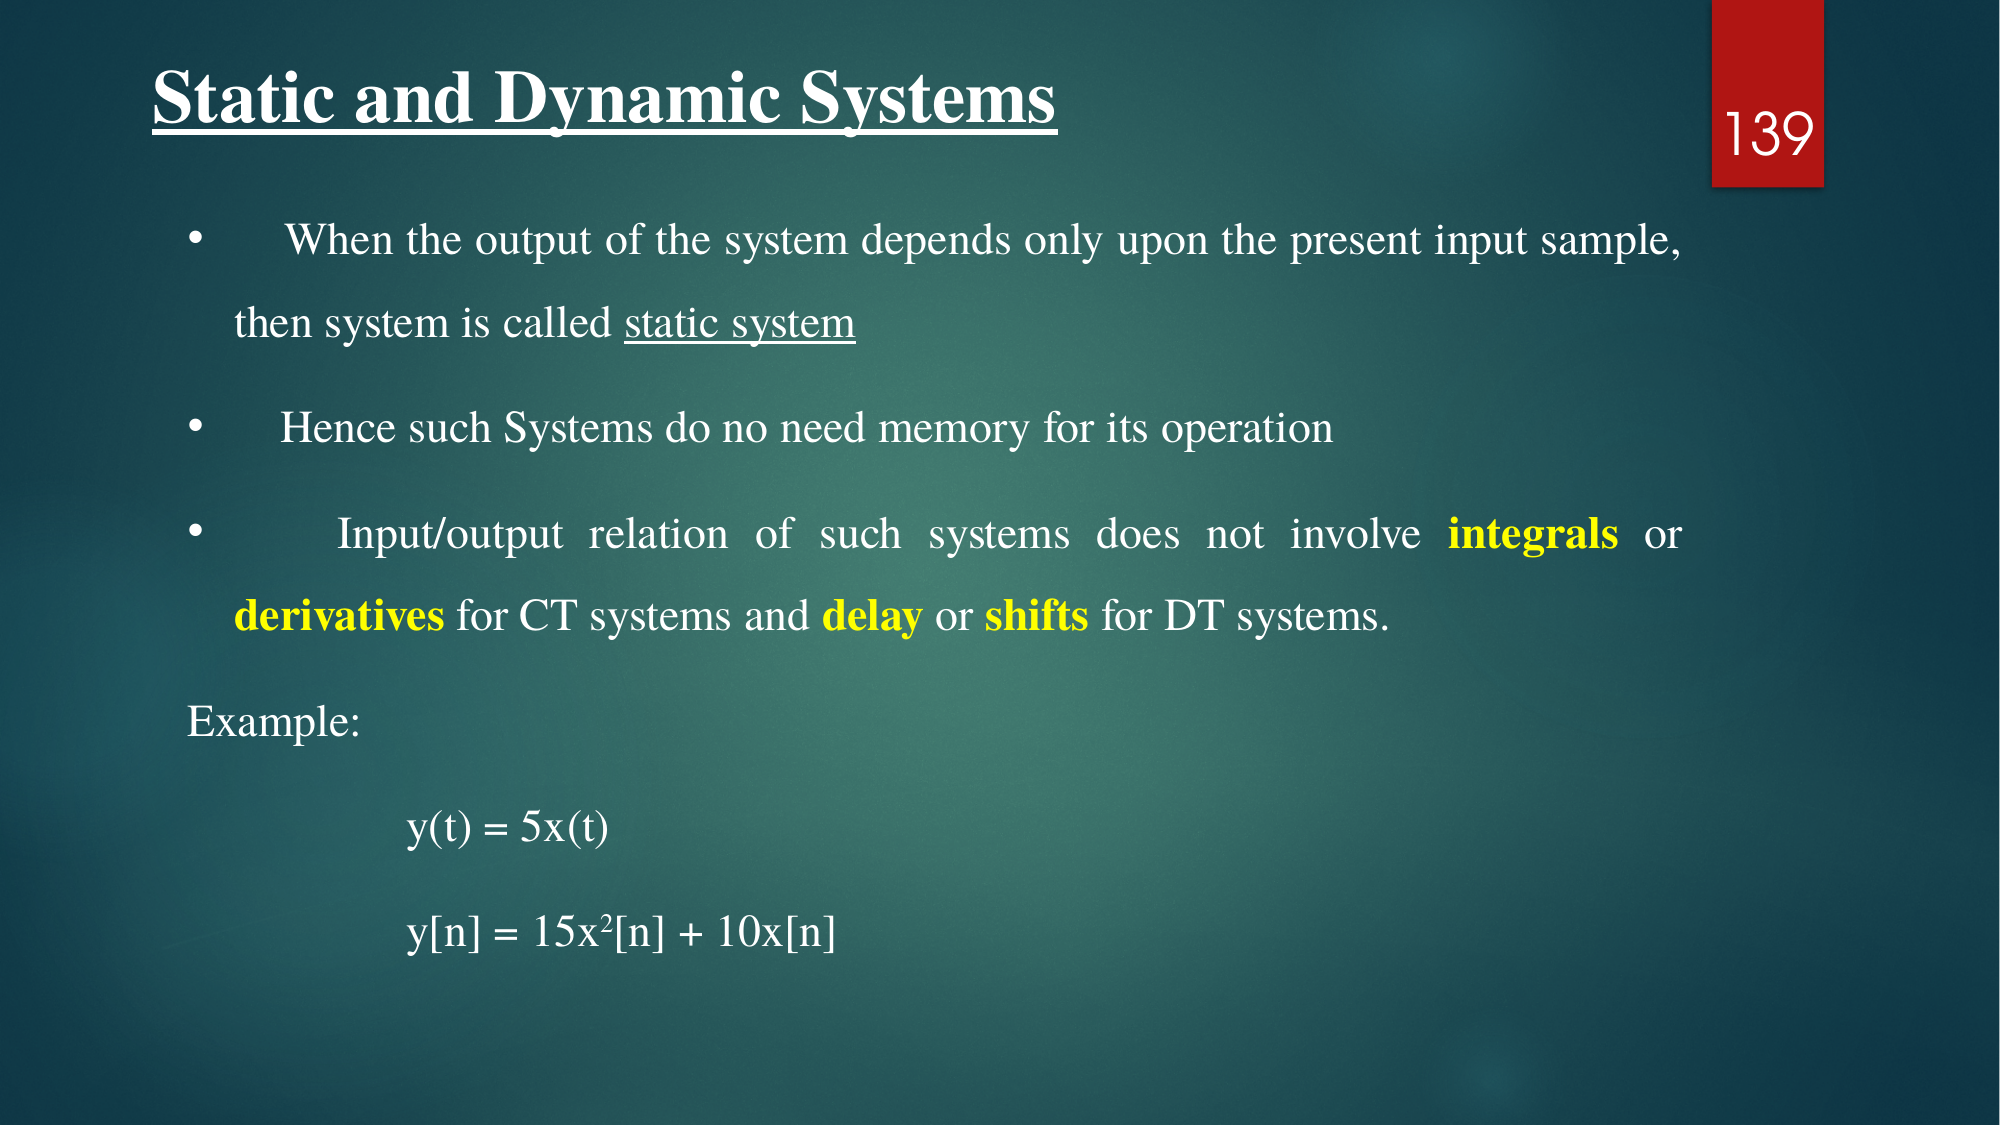

Static and Dynamic Systems
139
    When the output of the system depends only upon the present input sample, then system is called static system
    Hence such Systems do no need memory for its operation
    Input/output relation of such systems does not involve integrals or derivatives for CT systems and delay or shifts for DT systems.
Example:
                   y(t) = 5x(t)
                   y[n] = 15x2[n] + 10x[n]